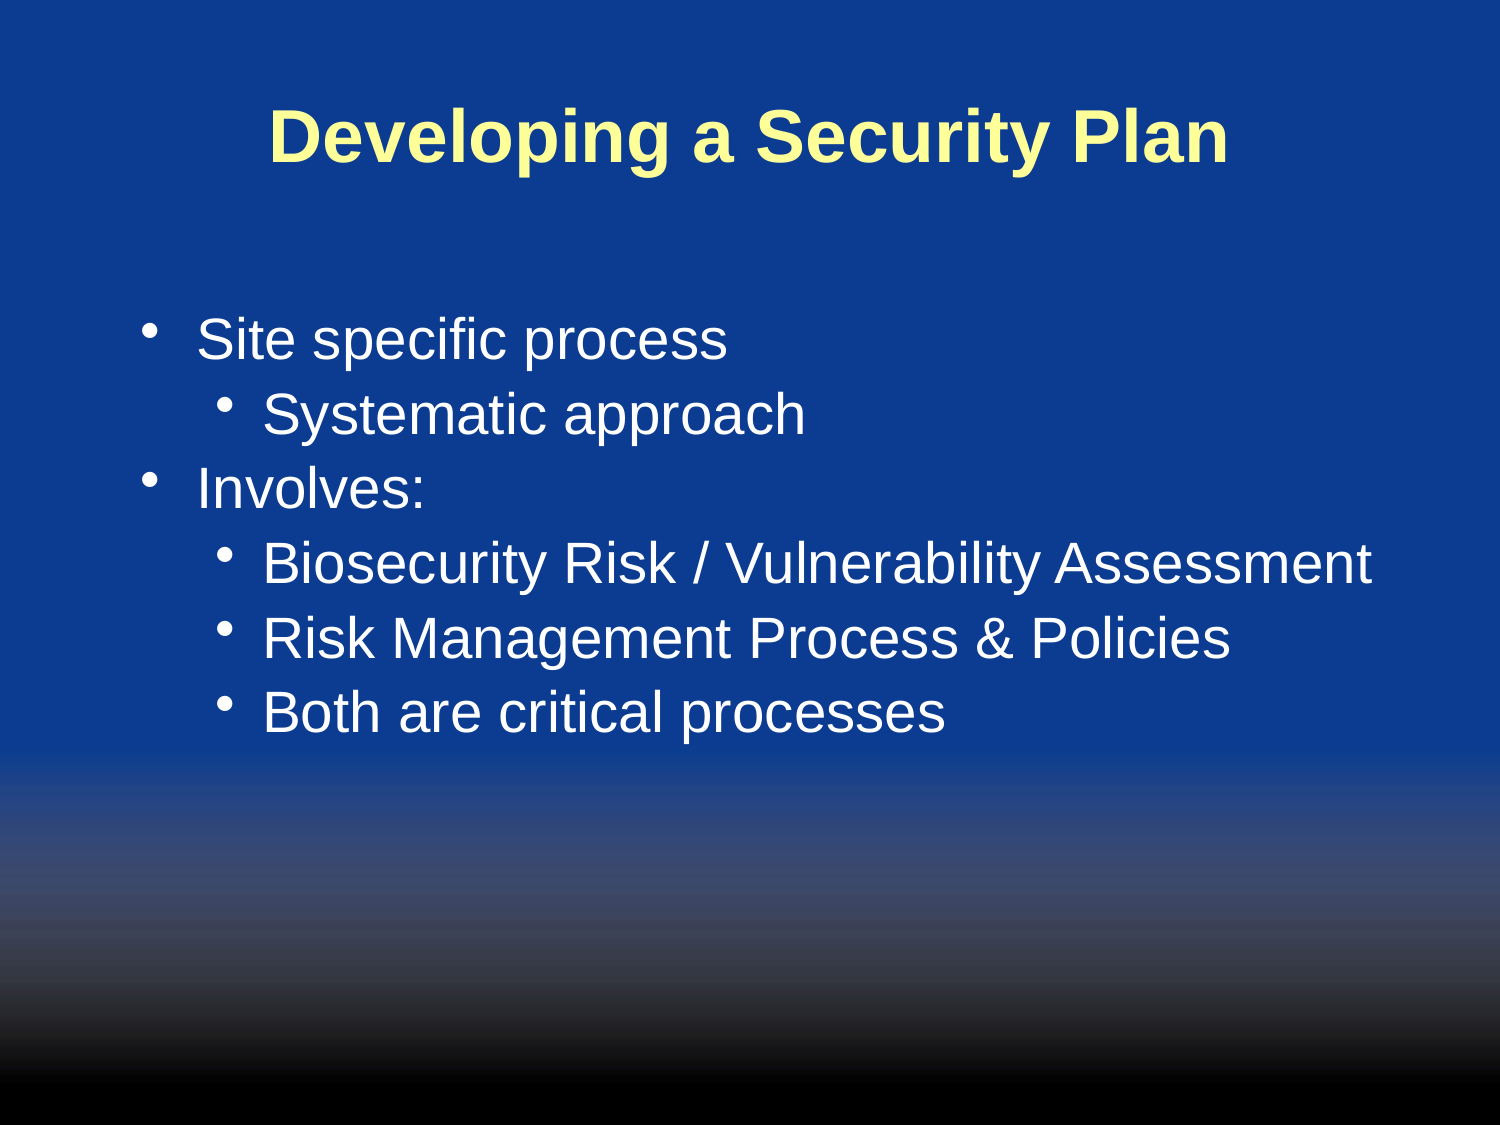

Developing a Security Plan

Site specific process
Systematic approach
Involves:
Biosecurity Risk / Vulnerability Assessment
Risk Management Process & Policies
Both are critical processes